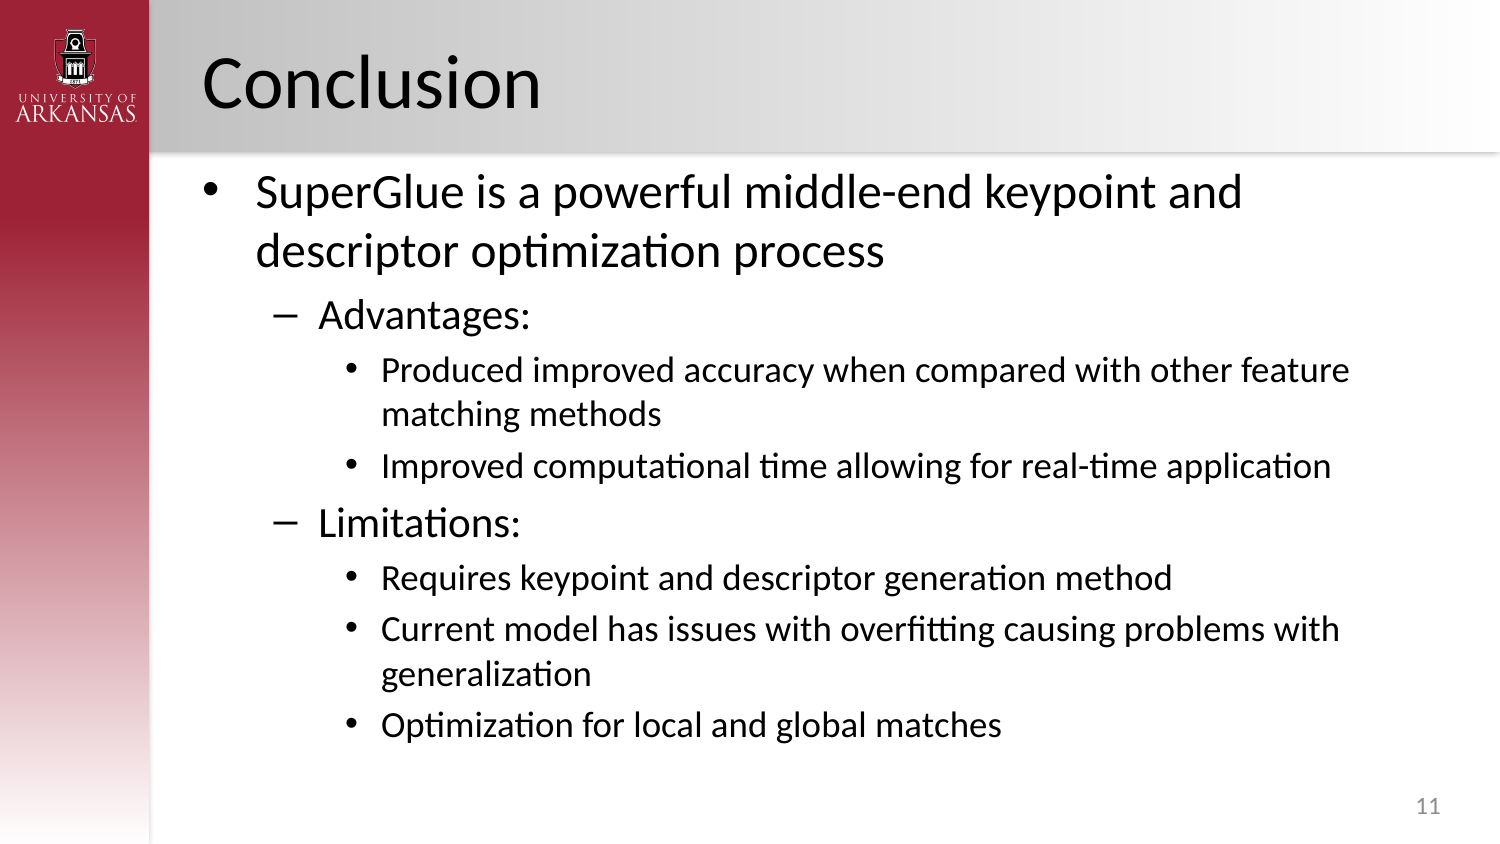

# Conclusion
SuperGlue is a powerful middle-end keypoint and descriptor optimization process
Advantages:
Produced improved accuracy when compared with other feature matching methods
Improved computational time allowing for real-time application
Limitations:
Requires keypoint and descriptor generation method
Current model has issues with overfitting causing problems with generalization
Optimization for local and global matches
11